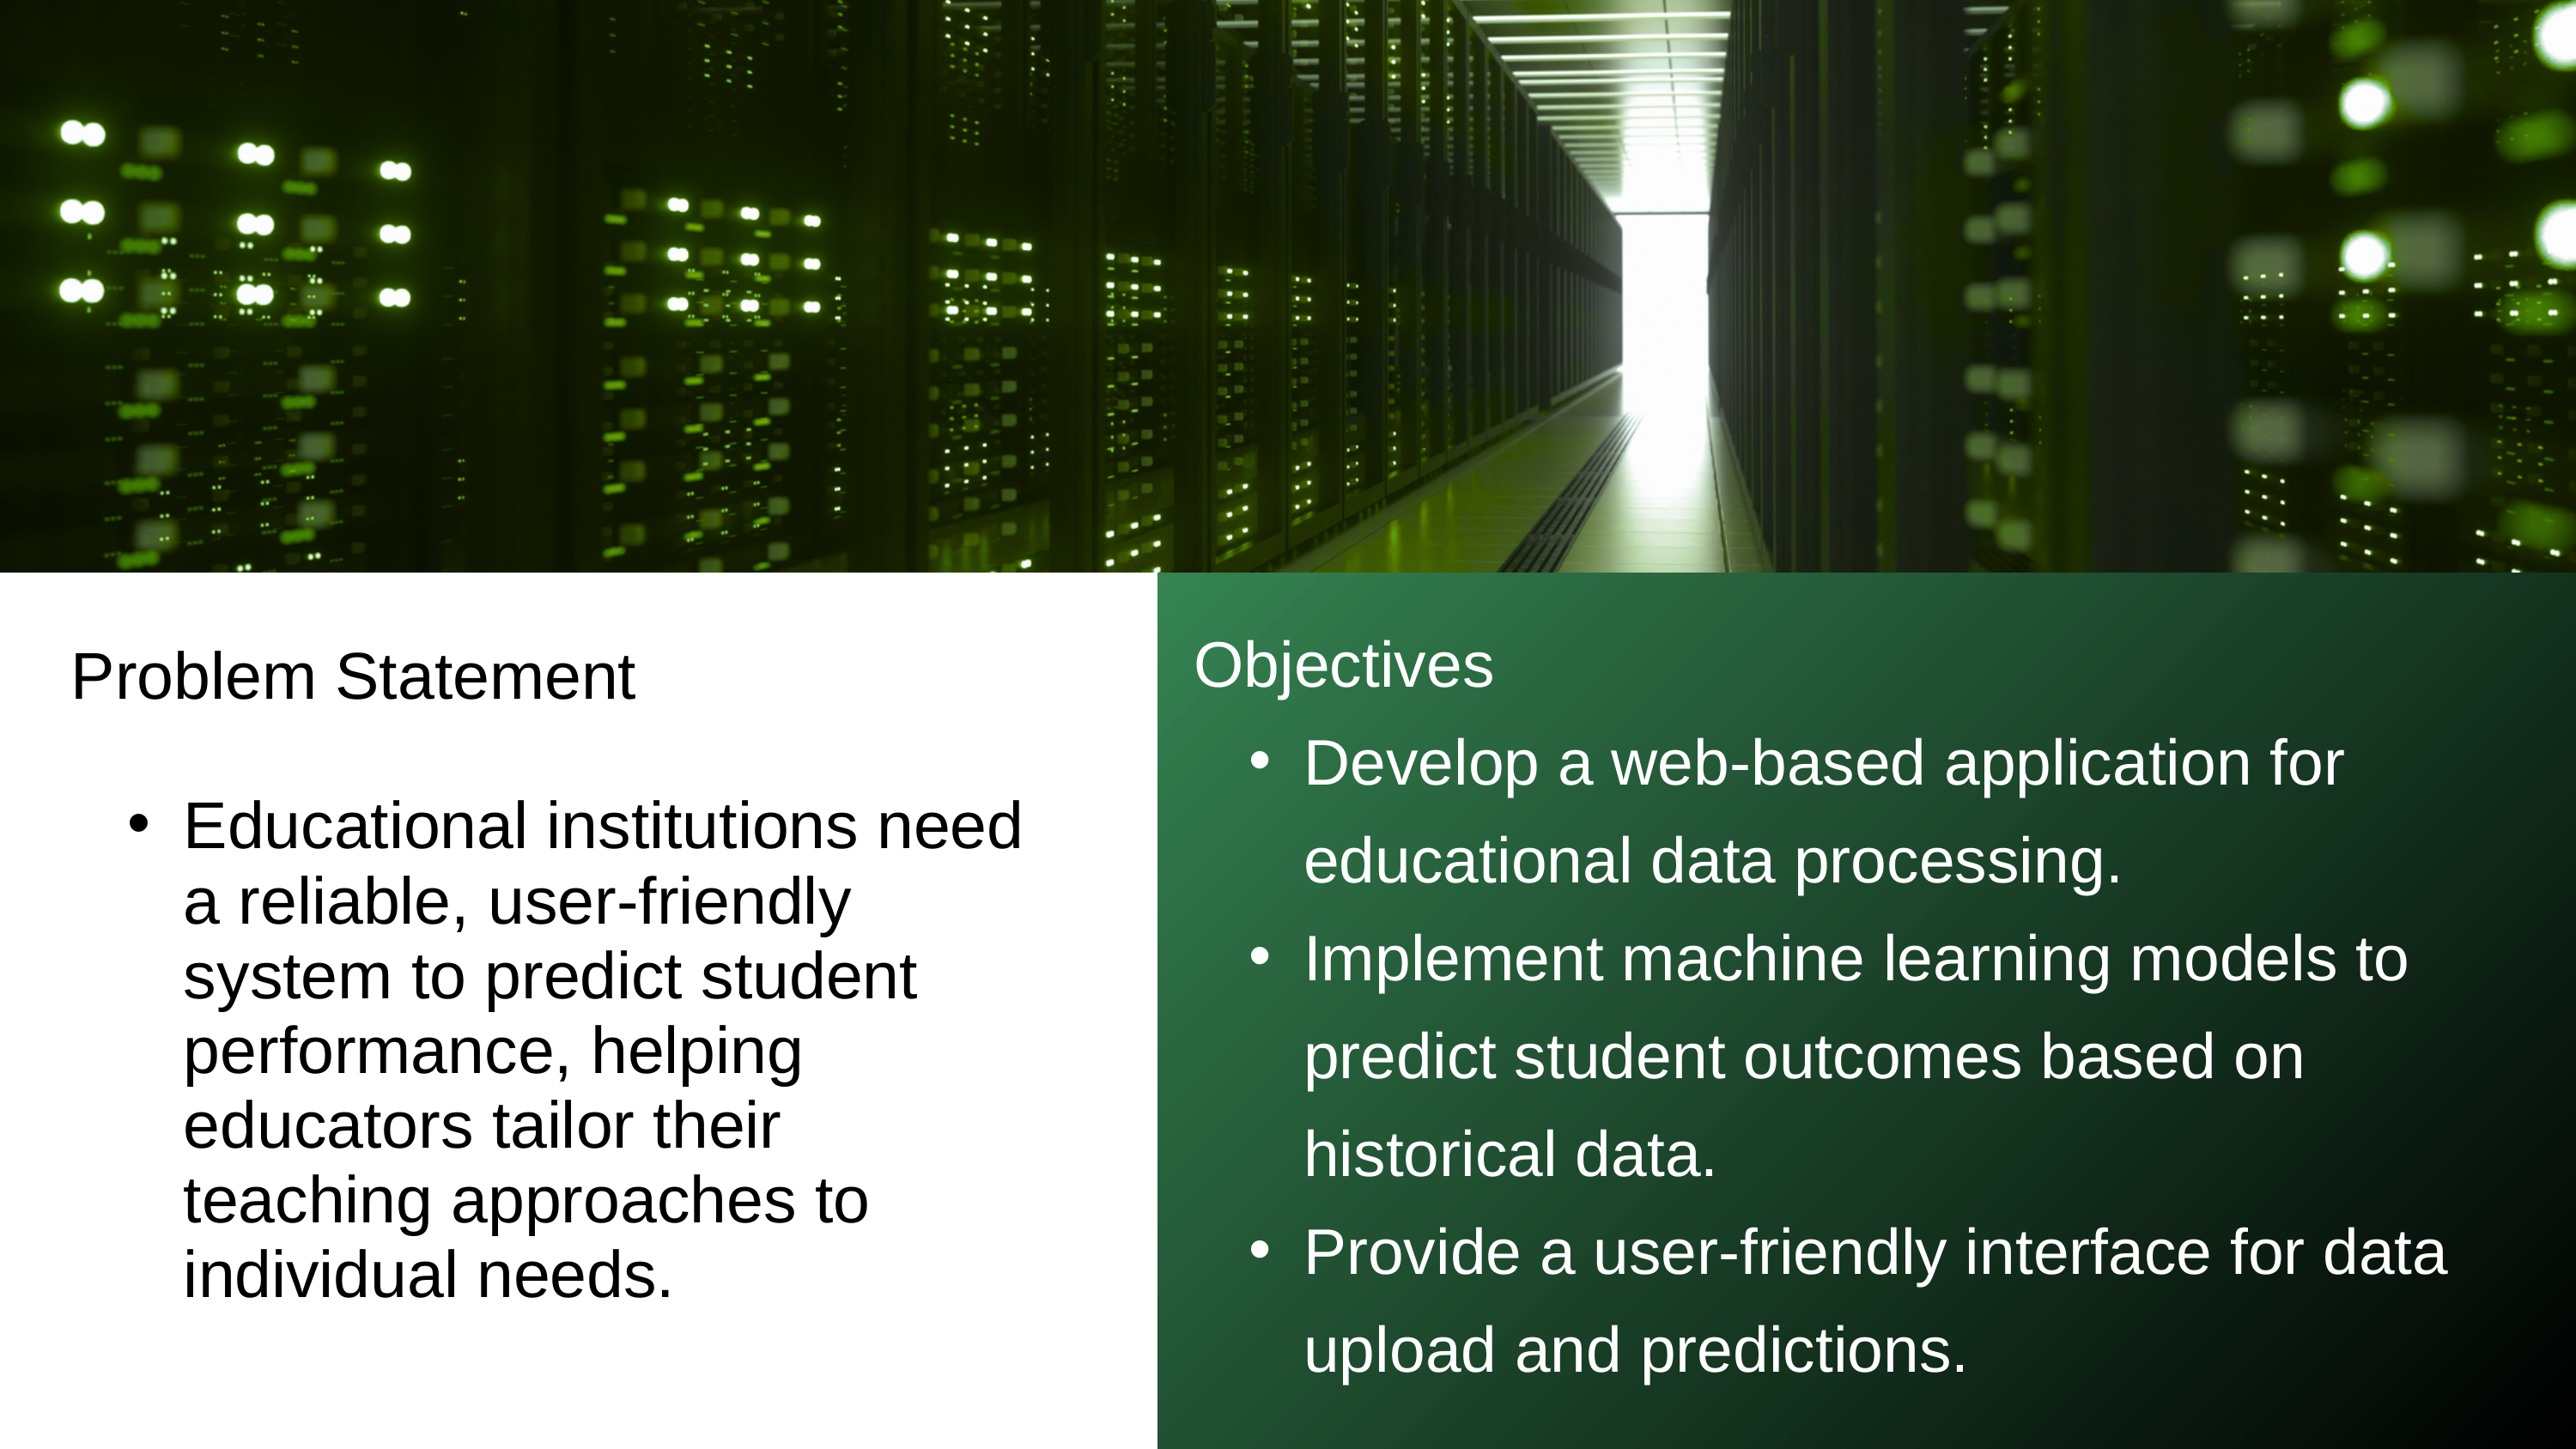

Objectives
Develop a web-based application for educational data processing.
Implement machine learning models to predict student outcomes based on historical data.
Provide a user-friendly interface for data upload and predictions.

Problem Statement

Educational institutions need a reliable, user-friendly system to predict student performance, helping educators tailor their teaching approaches to individual needs.